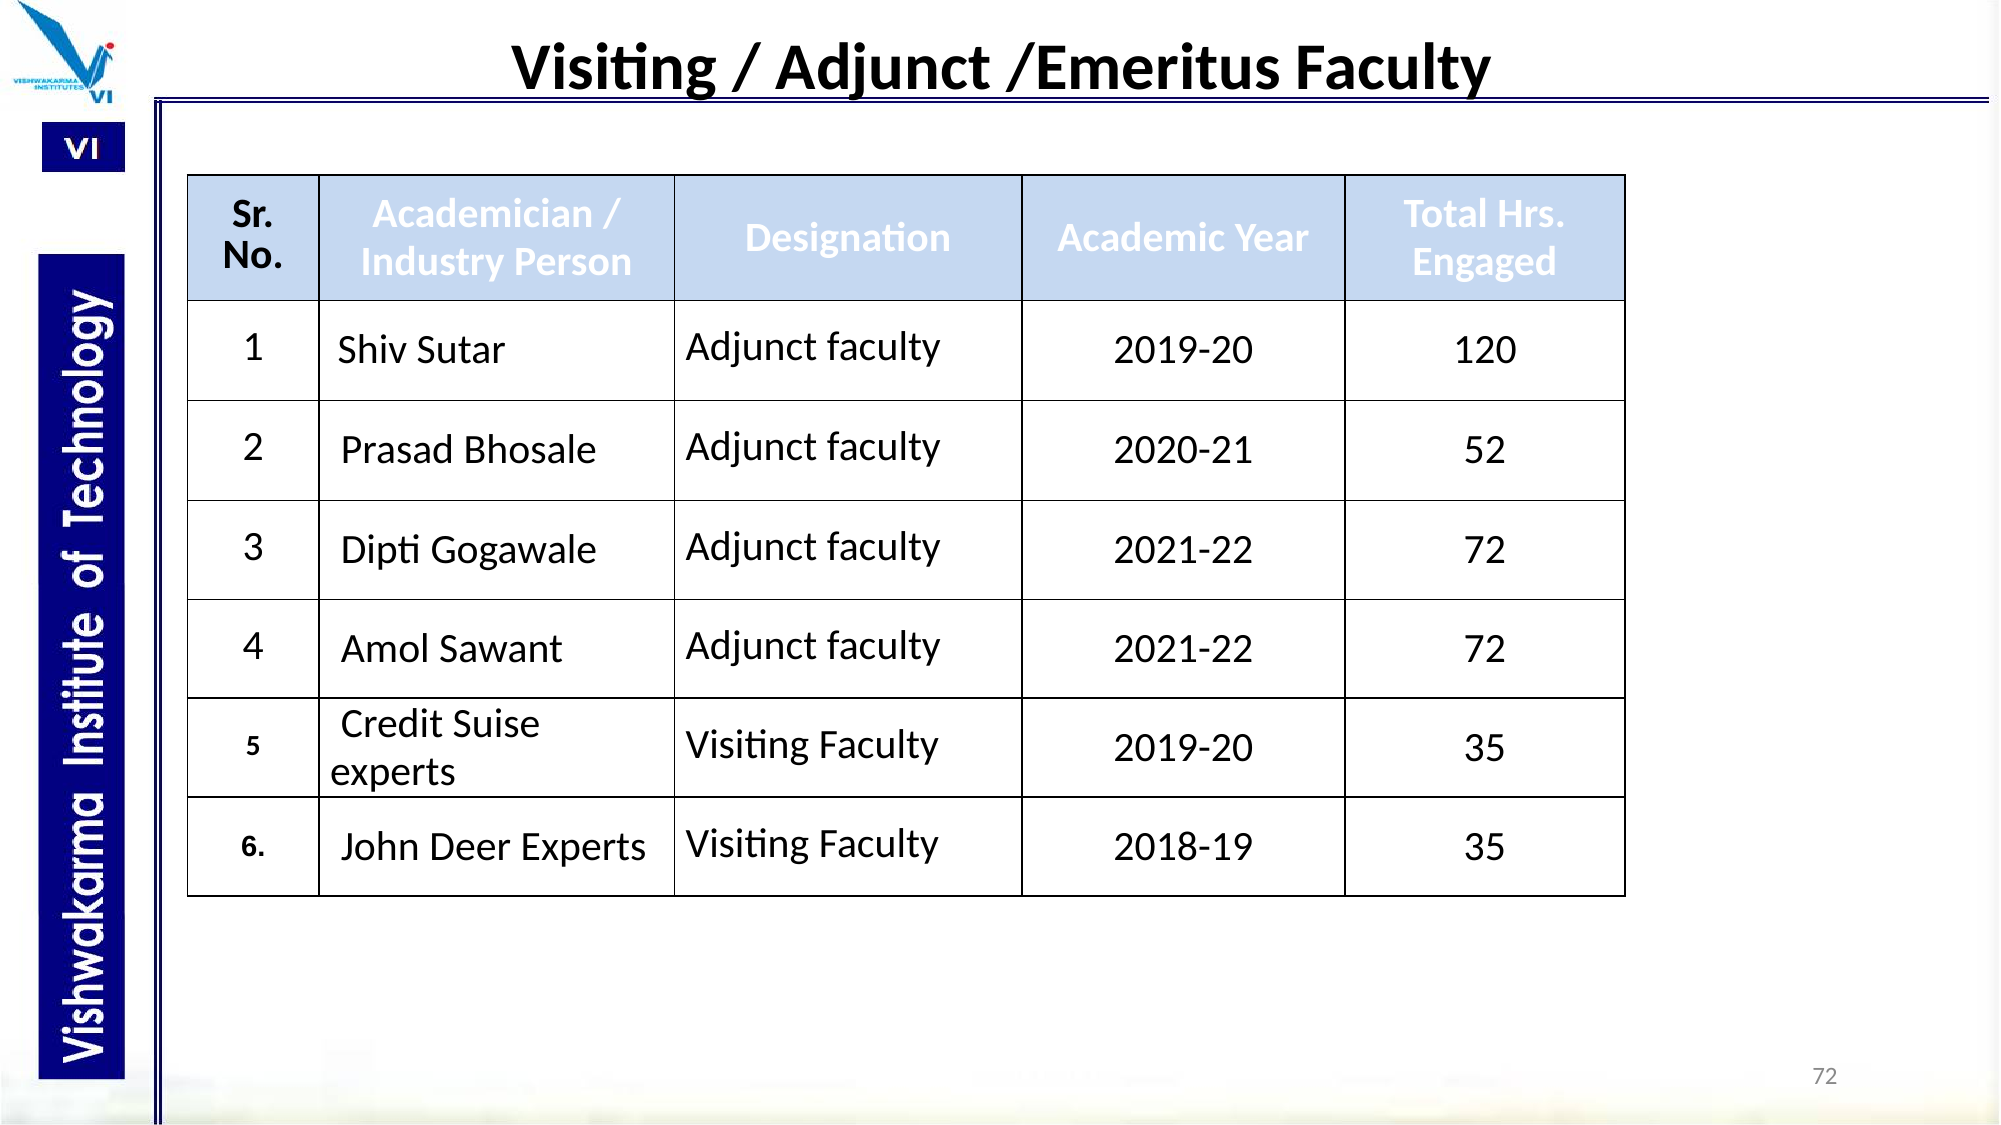

# Visiting / Adjunct /Emeritus Faculty
| Sr. No. | Academician / Industry Person | Designation | Academic Year | Total Hrs. Engaged |
| --- | --- | --- | --- | --- |
| 1 | Shiv Sutar | Adjunct faculty | 2019-20 | 120 |
| 2 | Prasad Bhosale | Adjunct faculty | 2020-21 | 52 |
| 3 | Dipti Gogawale | Adjunct faculty | 2021-22 | 72 |
| 4 | Amol Sawant | Adjunct faculty | 2021-22 | 72 |
| 5 | Credit Suise experts | Visiting Faculty | 2019-20 | 35 |
| 6. | John Deer Experts | Visiting Faculty | 2018-19 | 35 |
72